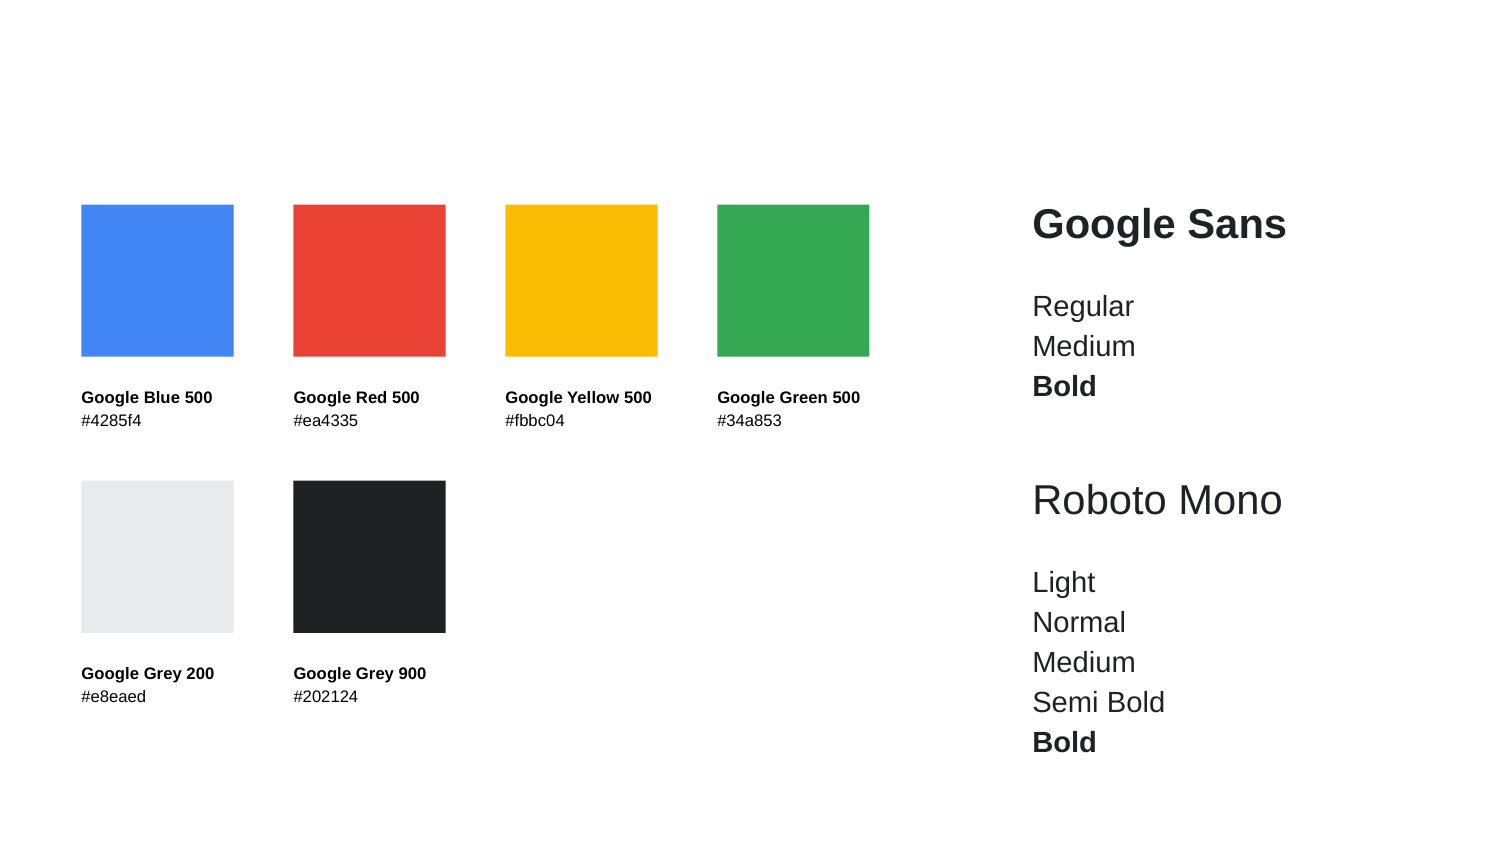

Google Sans

Regular
Medium
Bold

Google Red 500
#ea4335
Google Yellow 500
#fbbc04
Google Green 500
#34a853
Google Blue 500
#4285f4

Roboto Mono

Light
Normal
Medium
Semi Bold
Bold

Google Grey 200
#e8eaed
Google Grey 900
#202124